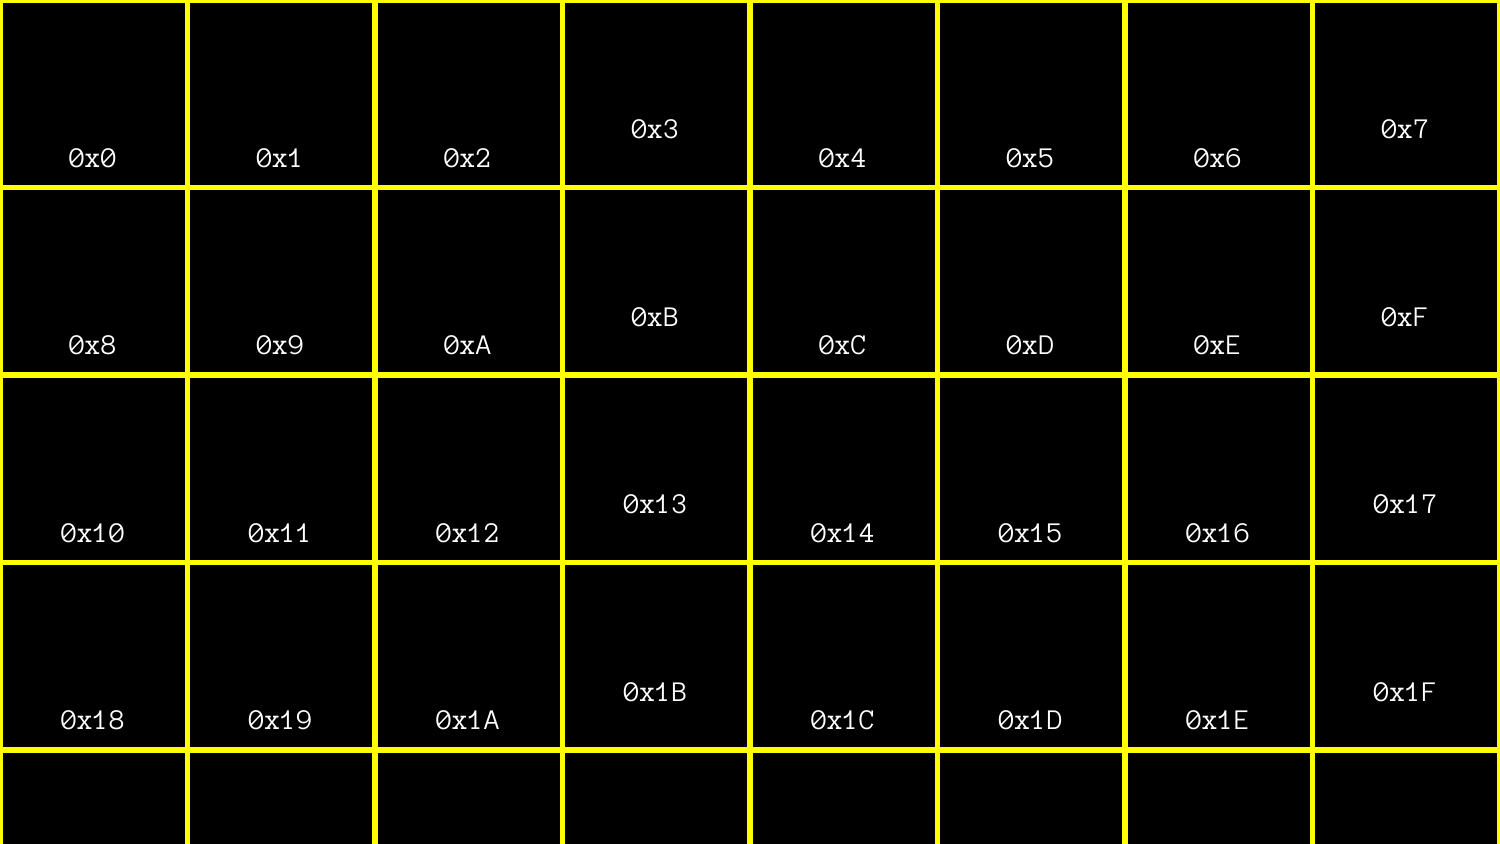

| 0x0 | 0x1 | 0x2 | 0x3 | 0x4 | 0x5 | 0x6 | 0x7 |
| --- | --- | --- | --- | --- | --- | --- | --- |
| 0x8 | 0x9 | 0xA | 0xB | 0xC | 0xD | 0xE | 0xF |
| 0x10 | 0x11 | 0x12 | 0x13 | 0x14 | 0x15 | 0x16 | 0x17 |
| 0x18 | 0x19 | 0x1A | 0x1B | 0x1C | 0x1D | 0x1E | 0x1F |
|  |  |  |  |  |  |  |  |